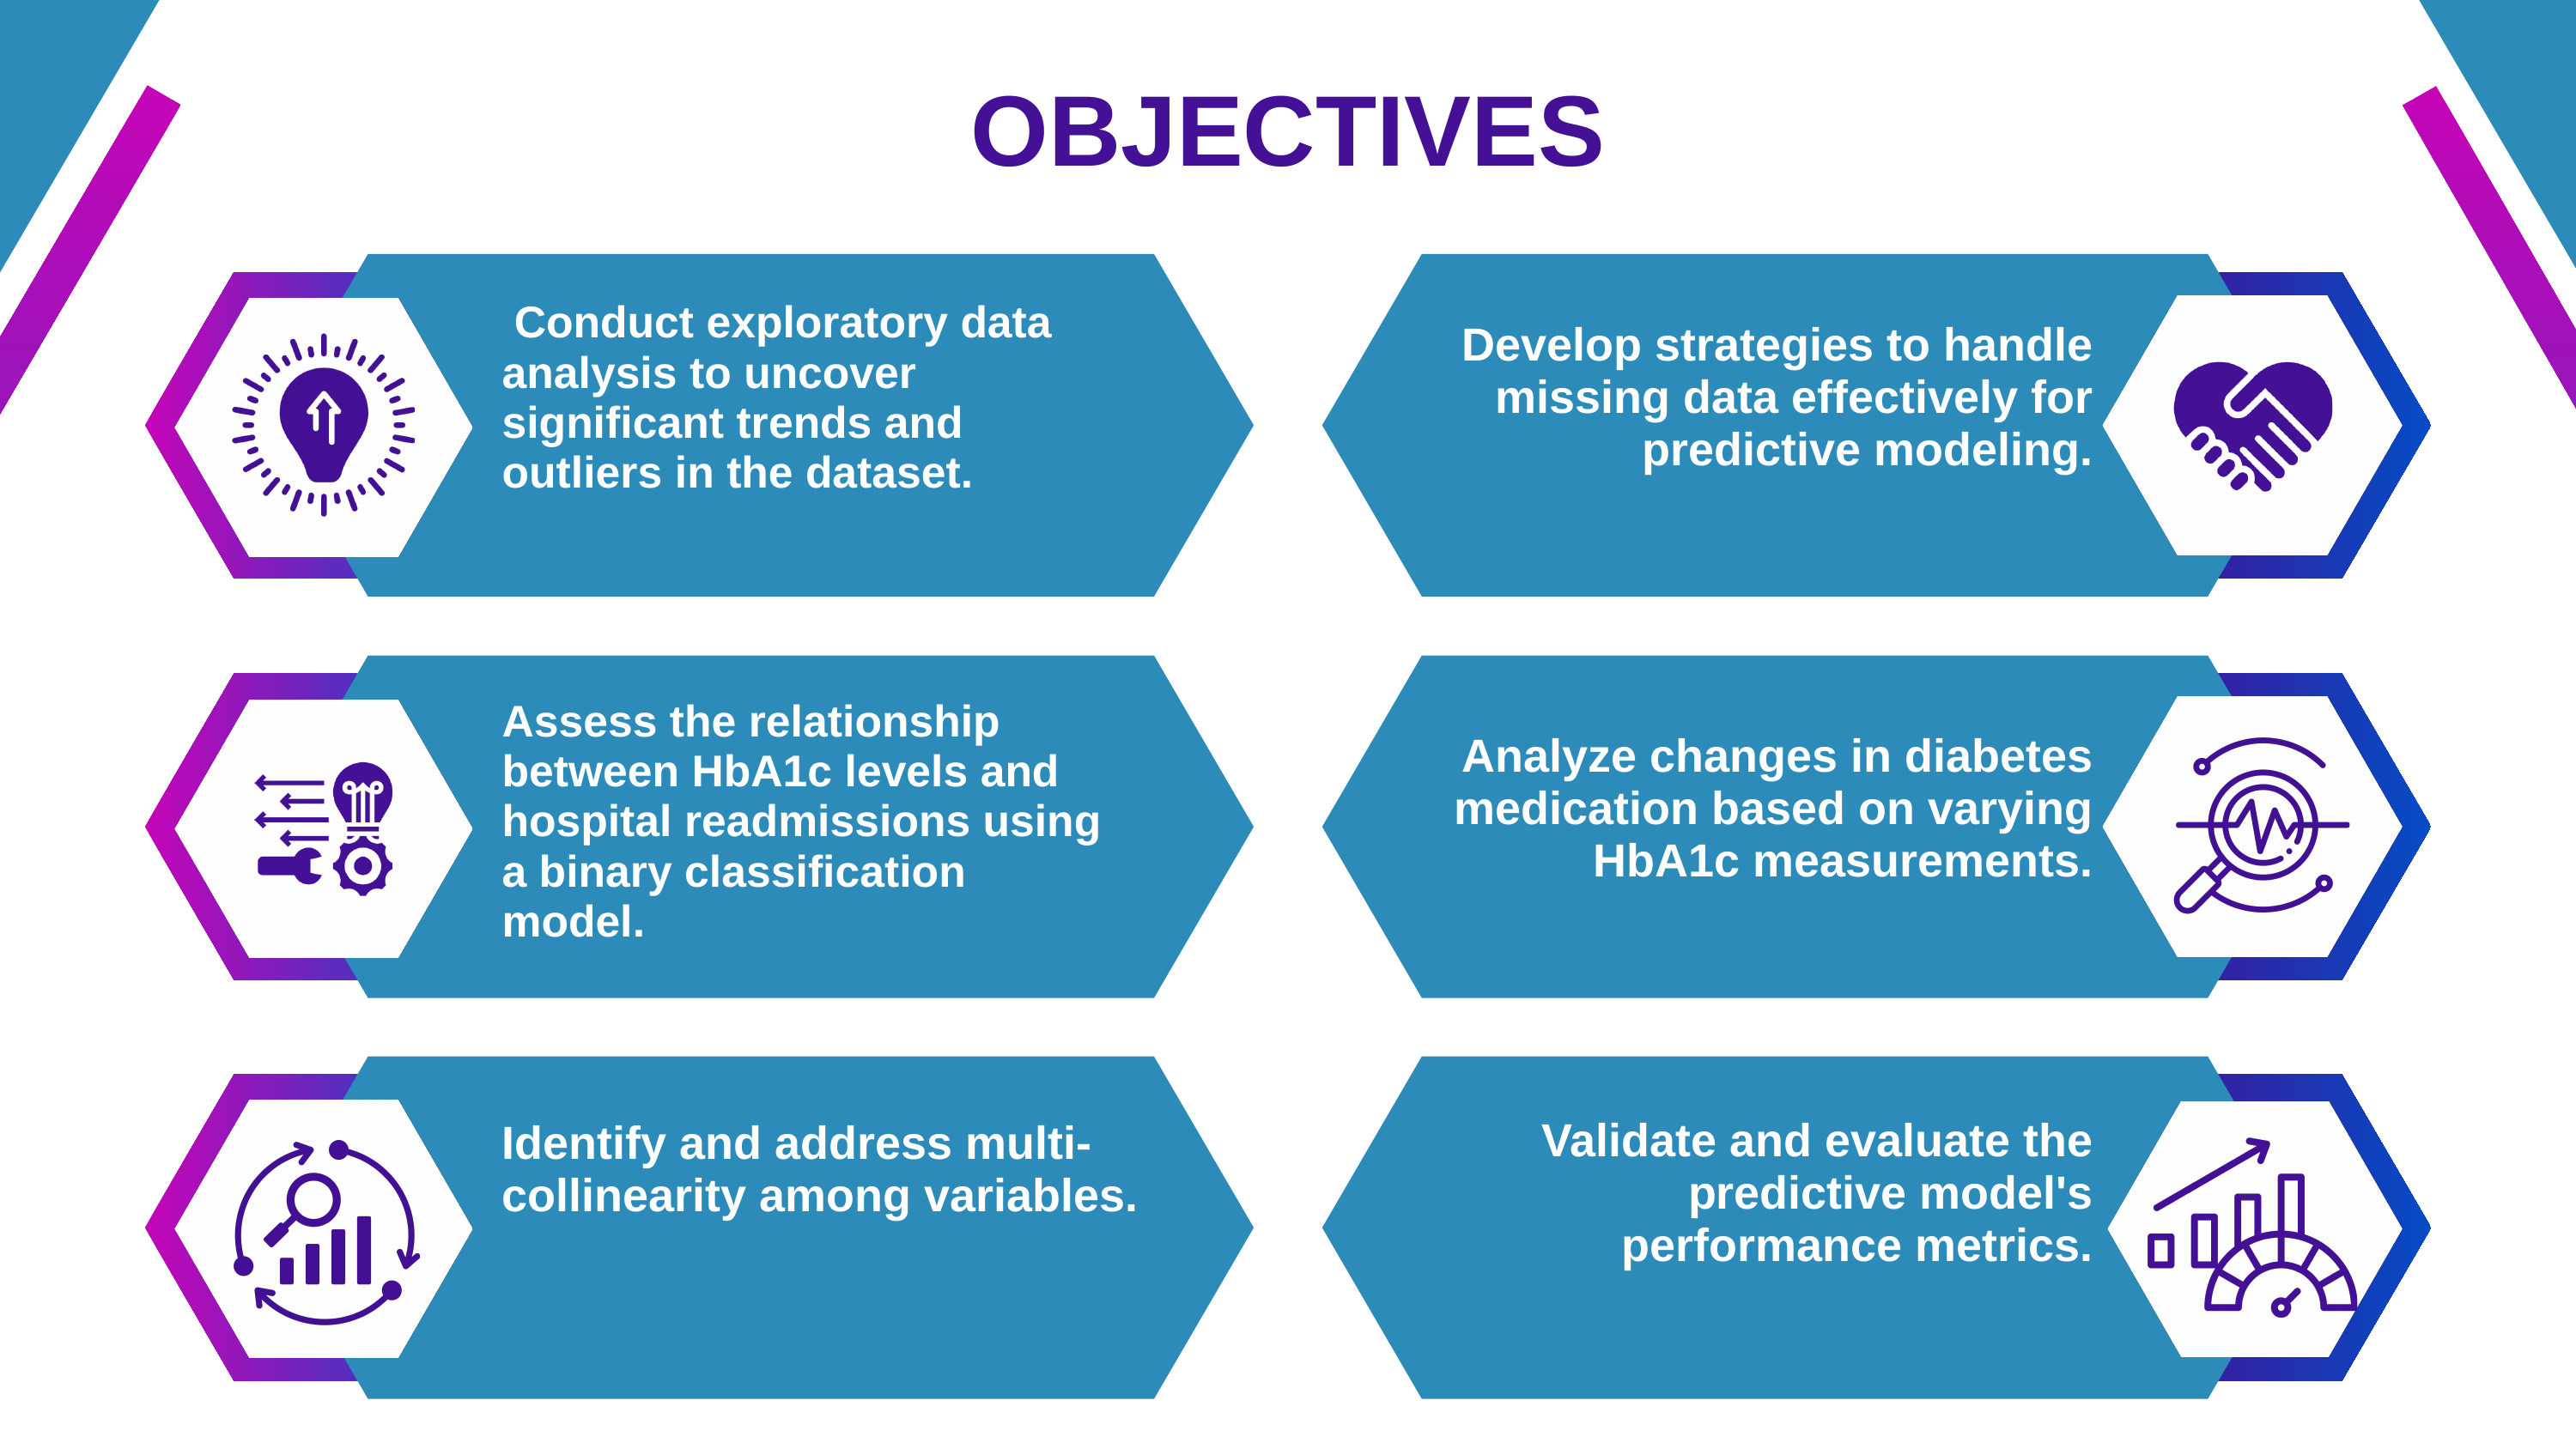

OBJECTIVES

 Conduct exploratory data analysis to uncover significant trends and outliers in the dataset.

Develop strategies to handle missing data effectively for predictive modeling.

Enhances Understanding
Demonstrates Respect

Assess the relationship between HbA1c levels and hospital readmissions using a binary classification model.

Analyze changes in diabetes medication based on varying HbA1c measurements.

Validate and evaluate the predictive model's performance metrics.

Identify and address multi-collinearity among variables.